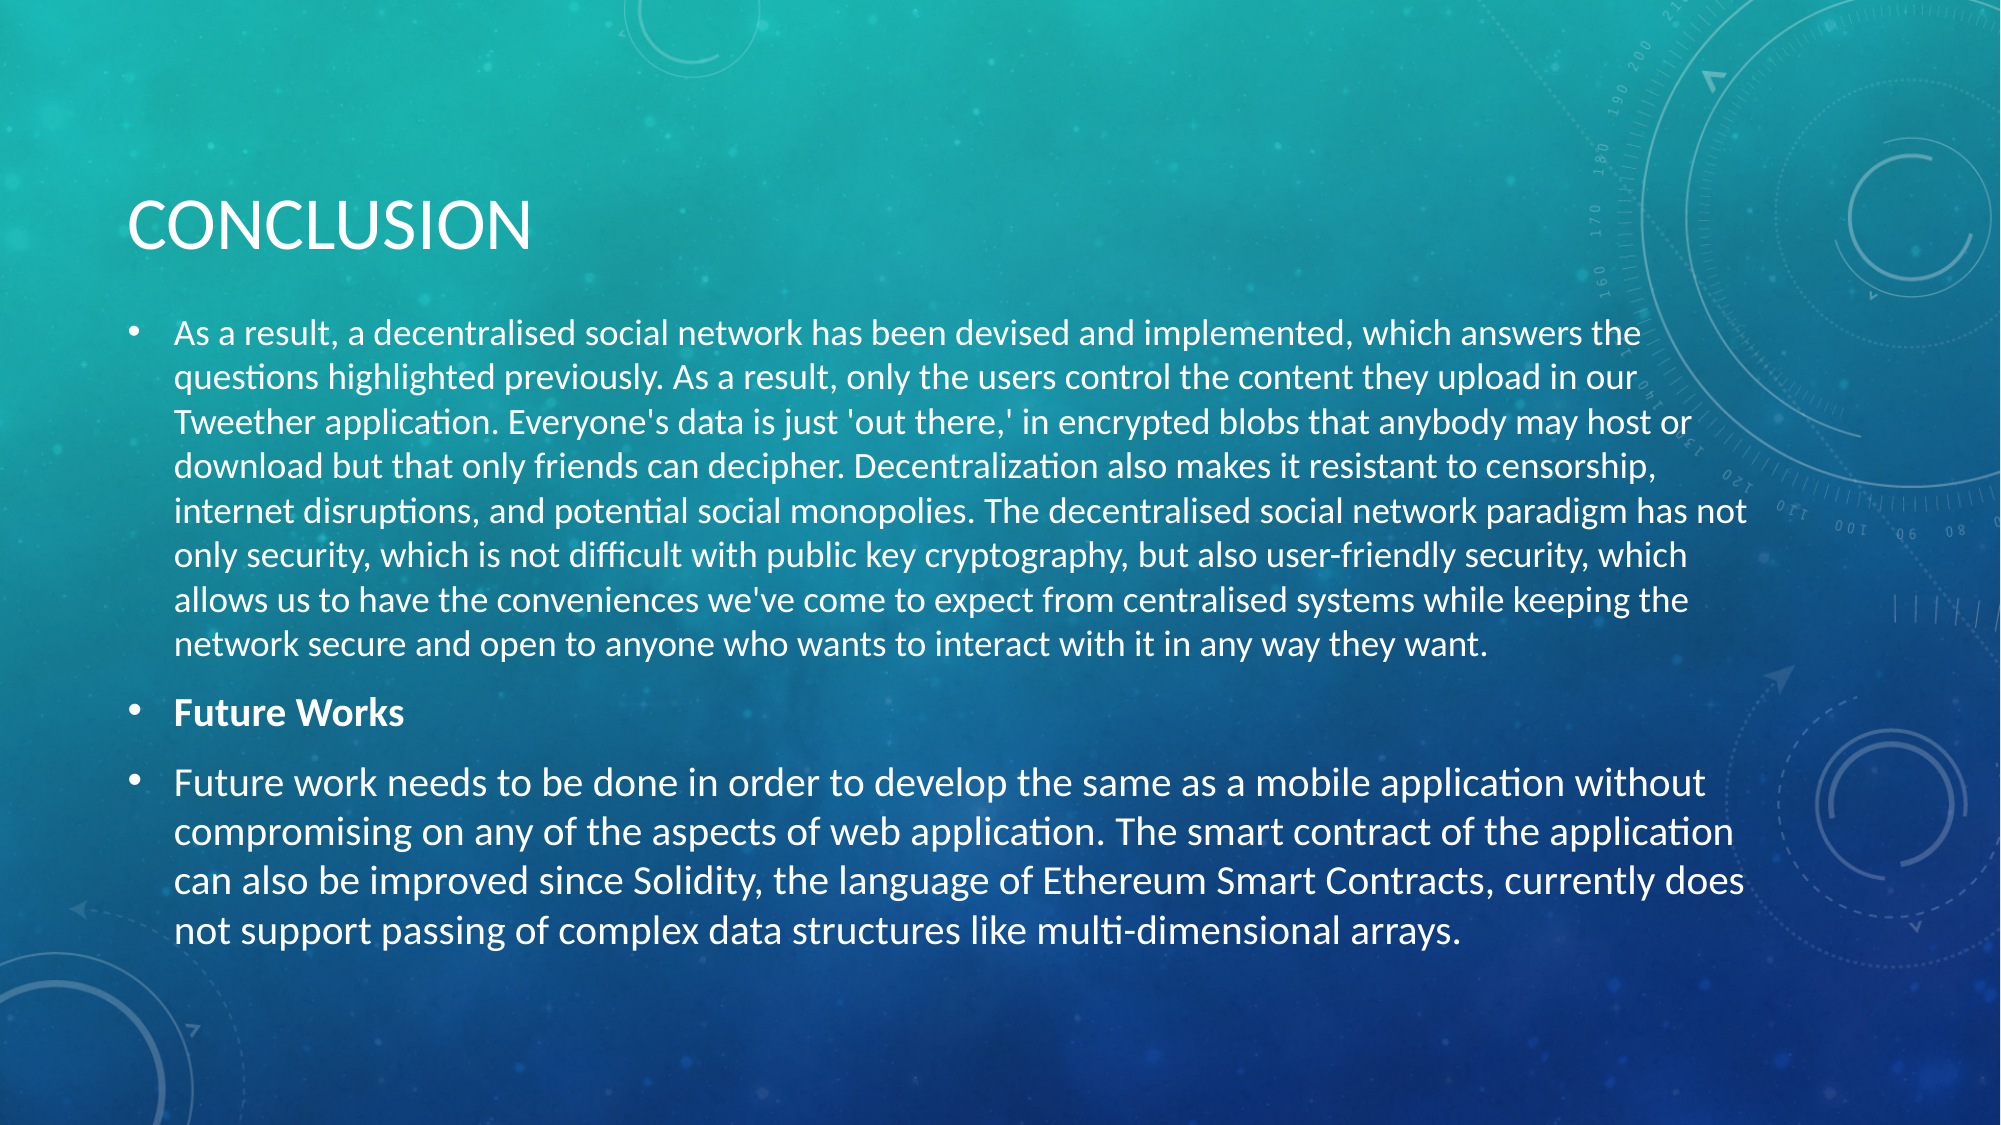

# cONCLUSION
As a result, a decentralised social network has been devised and implemented, which answers the questions highlighted previously. As a result, only the users control the content they upload in our Tweether application. Everyone's data is just 'out there,' in encrypted blobs that anybody may host or download but that only friends can decipher. Decentralization also makes it resistant to censorship, internet disruptions, and potential social monopolies. The decentralised social network paradigm has not only security, which is not difficult with public key cryptography, but also user-friendly security, which allows us to have the conveniences we've come to expect from centralised systems while keeping the network secure and open to anyone who wants to interact with it in any way they want.
Future Works
Future work needs to be done in order to develop the same as a mobile application without compromising on any of the aspects of web application. The smart contract of the application can also be improved since Solidity, the language of Ethereum Smart Contracts, currently does not support passing of complex data structures like multi-dimensional arrays.